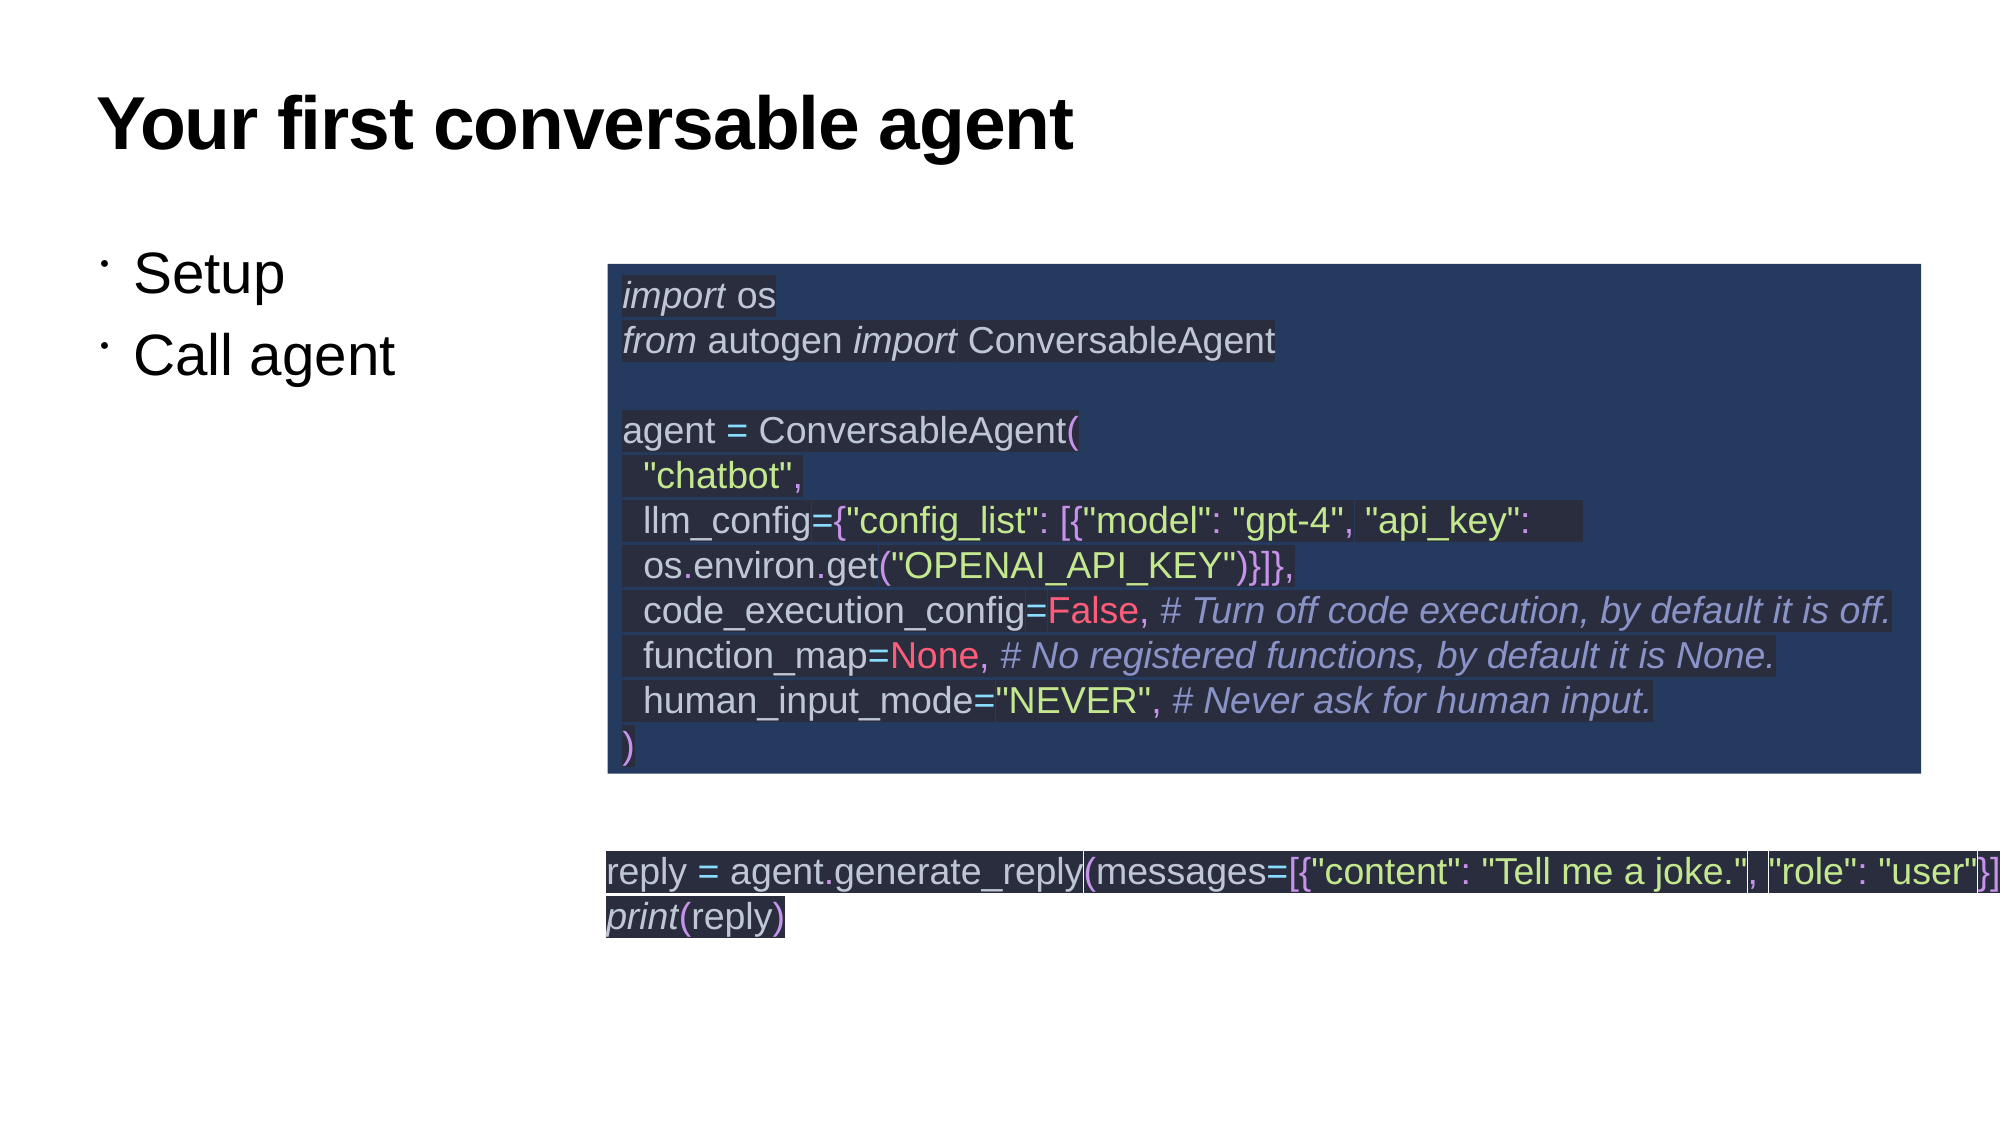

# Your first conversable agent
Setup
Call agent
import os
from autogen import ConversableAgent
agent = ConversableAgent(
  "chatbot",
  llm_config={"config_list": [{"model": "gpt-4", "api_key":
  os.environ.get("OPENAI_API_KEY")}]},
  code_execution_config=False, # Turn off code execution, by default it is off.
  function_map=None, # No registered functions, by default it is None.
  human_input_mode="NEVER", # Never ask for human input.
)
reply = agent.generate_reply(messages=[{"content": "Tell me a joke.", "role": "user"}])
print(reply)